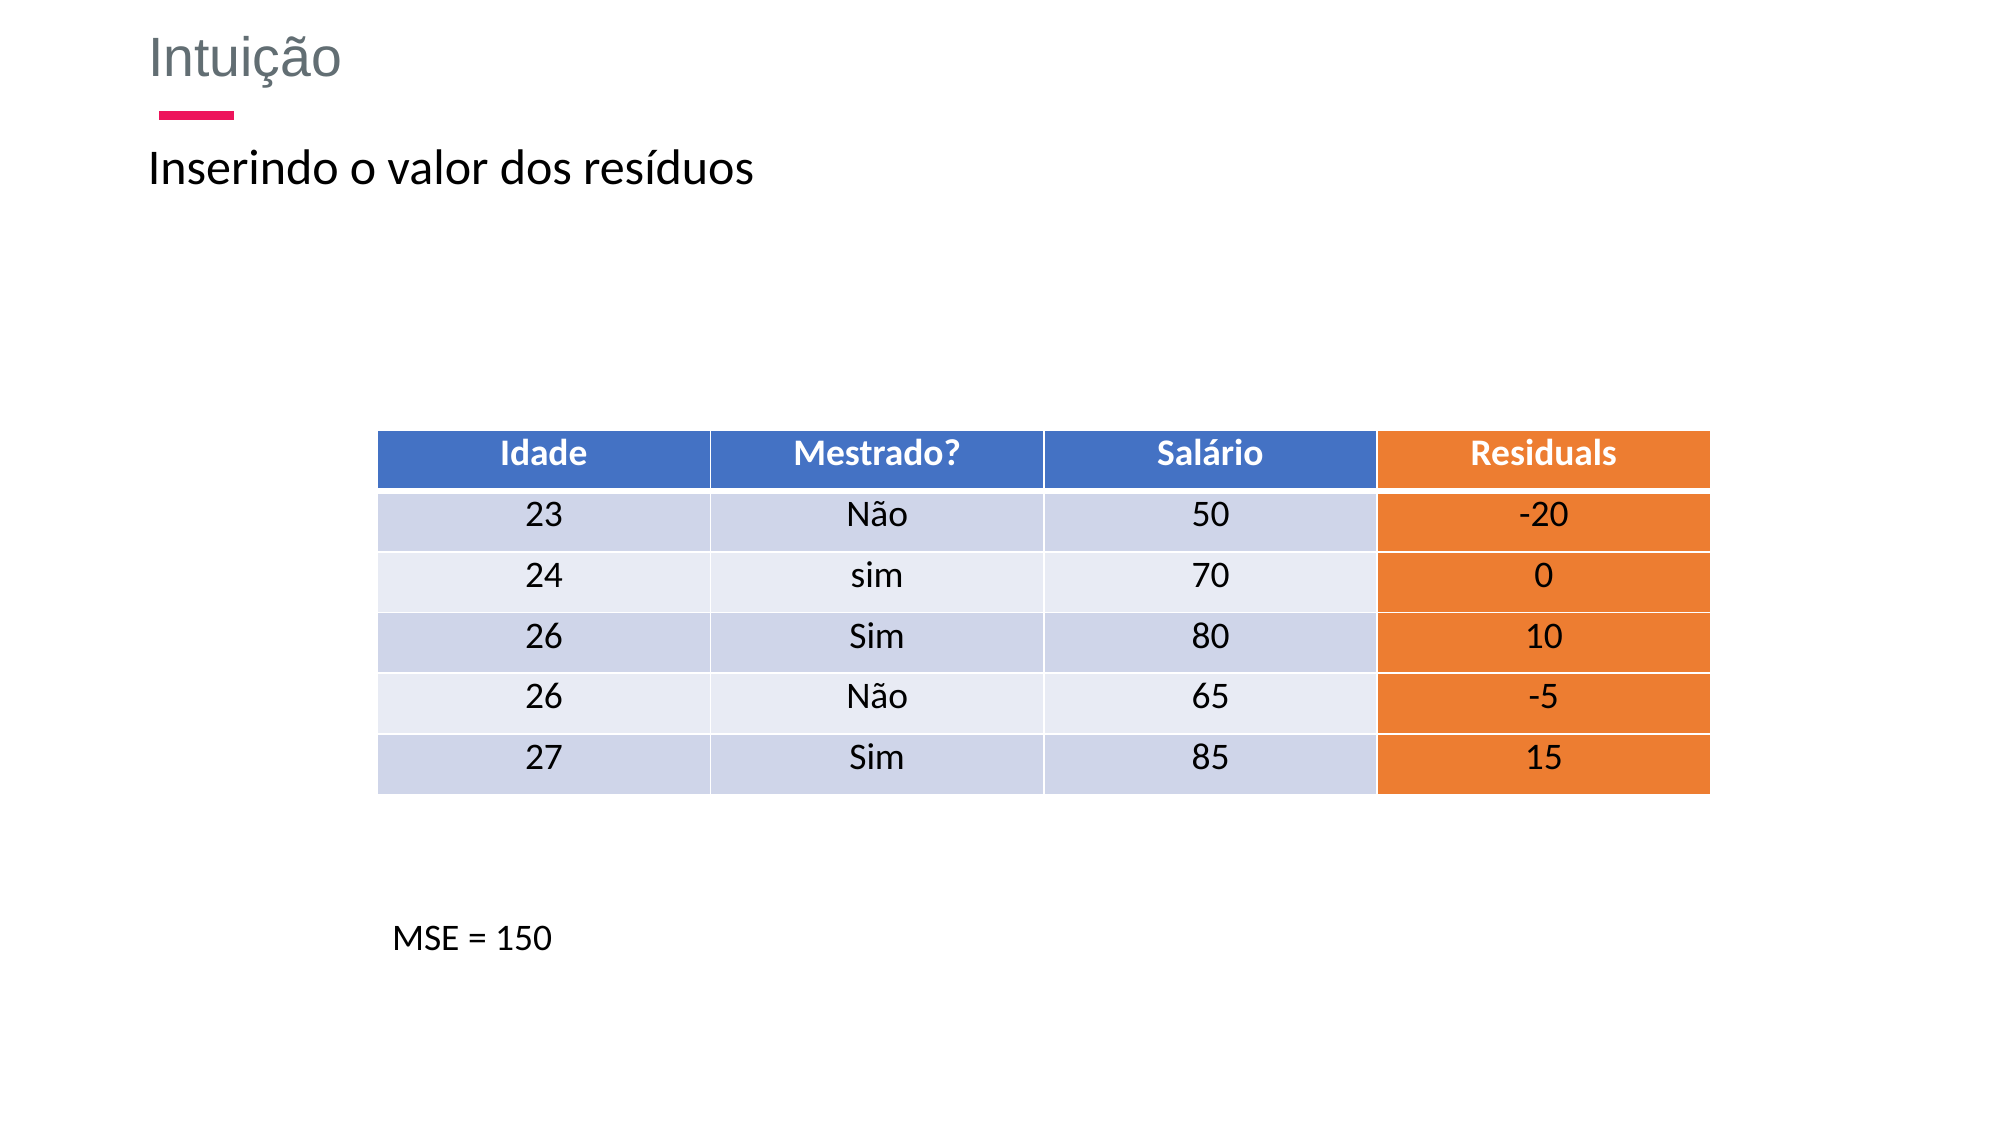

Intuição
Inserindo o valor dos resíduos
| Idade | Mestrado? | Salário | Residuals |
| --- | --- | --- | --- |
| 23 | Não | 50 | -20 |
| 24 | sim | 70 | 0 |
| 26 | Sim | 80 | 10 |
| 26 | Não | 65 | -5 |
| 27 | Sim | 85 | 15 |
MSE = 150